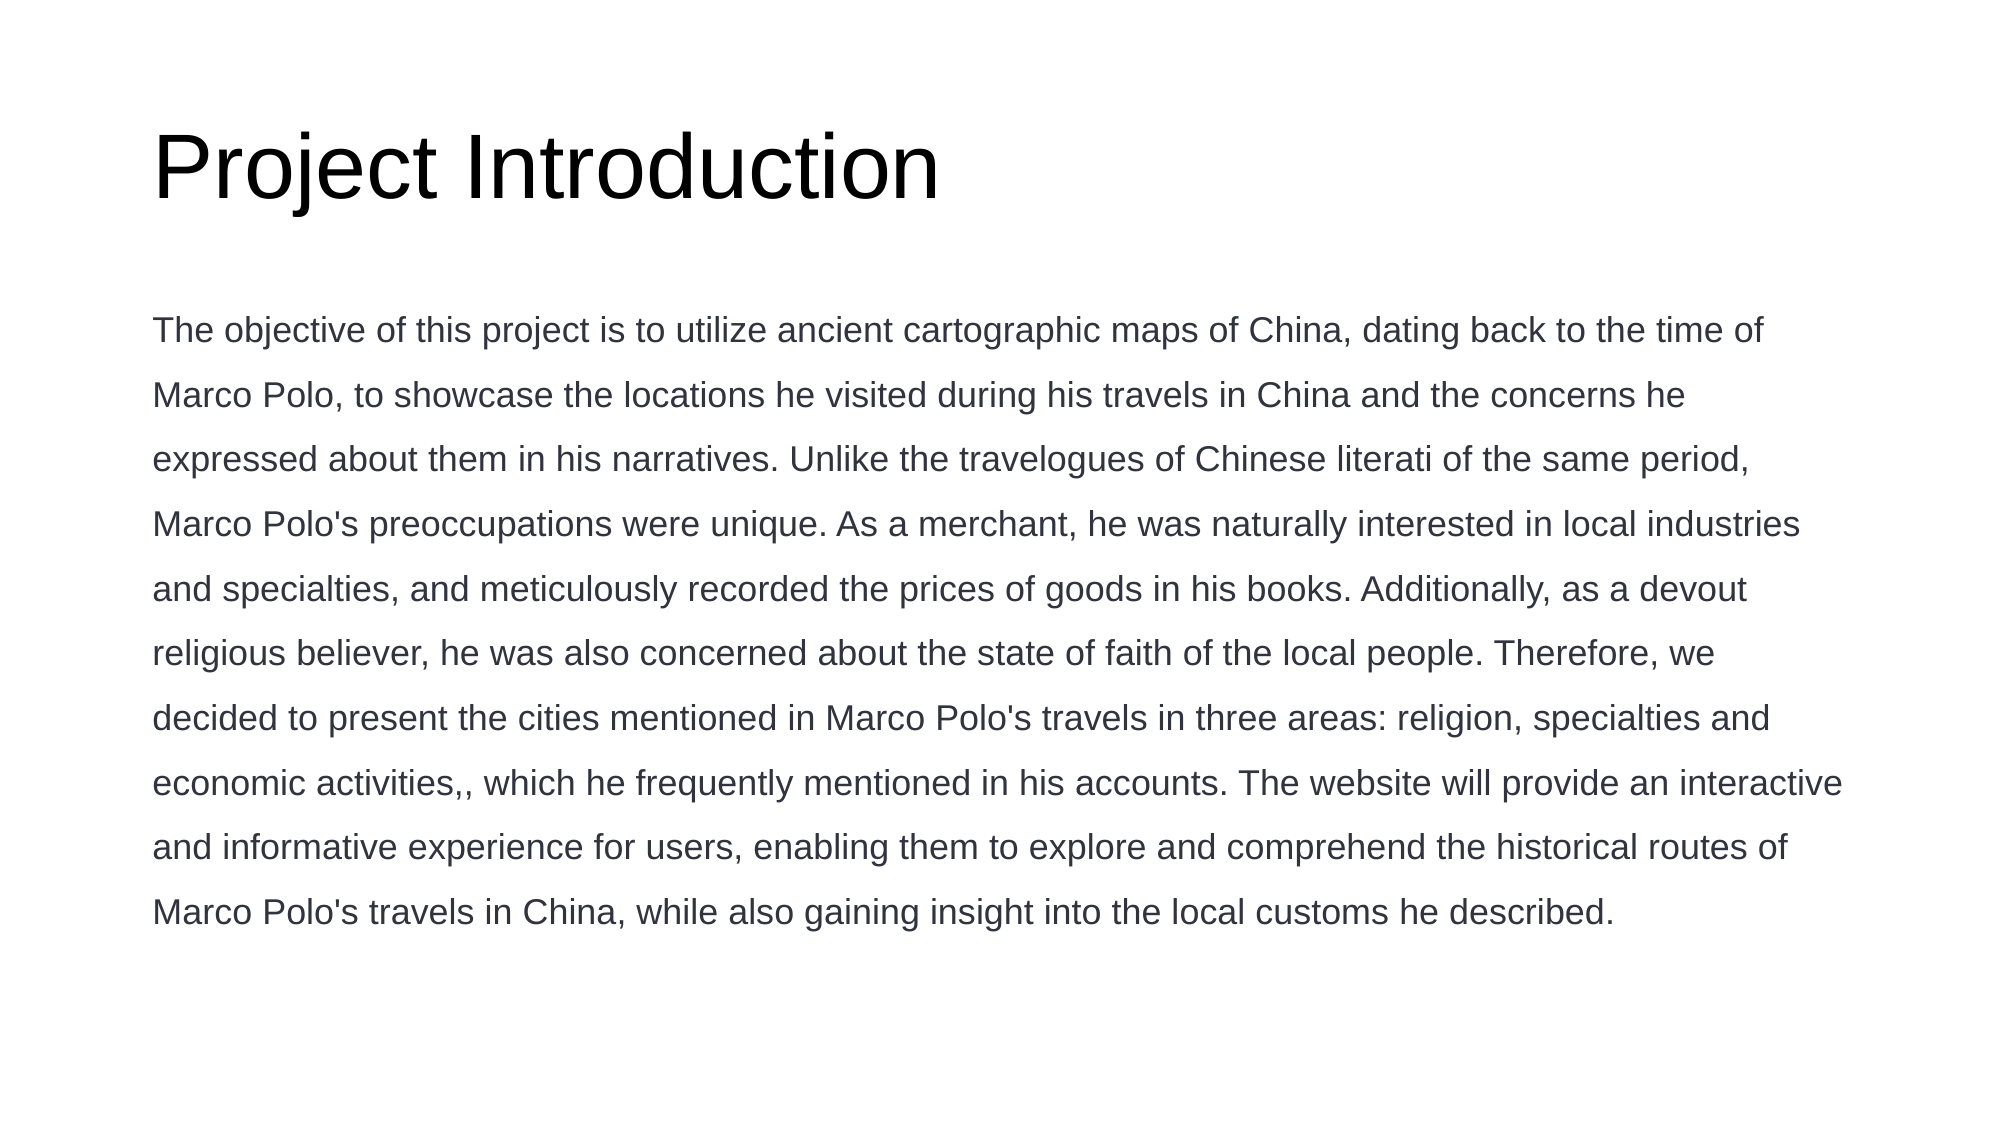

# Project Introduction
The objective of this project is to utilize ancient cartographic maps of China, dating back to the time of Marco Polo, to showcase the locations he visited during his travels in China and the concerns he expressed about them in his narratives. Unlike the travelogues of Chinese literati of the same period, Marco Polo's preoccupations were unique. As a merchant, he was naturally interested in local industries and specialties, and meticulously recorded the prices of goods in his books. Additionally, as a devout religious believer, he was also concerned about the state of faith of the local people. Therefore, we decided to present the cities mentioned in Marco Polo's travels in three areas: religion, specialties and  economic activities,, which he frequently mentioned in his accounts. The website will provide an interactive and informative experience for users, enabling them to explore and comprehend the historical routes of Marco Polo's travels in China, while also gaining insight into the local customs he described.